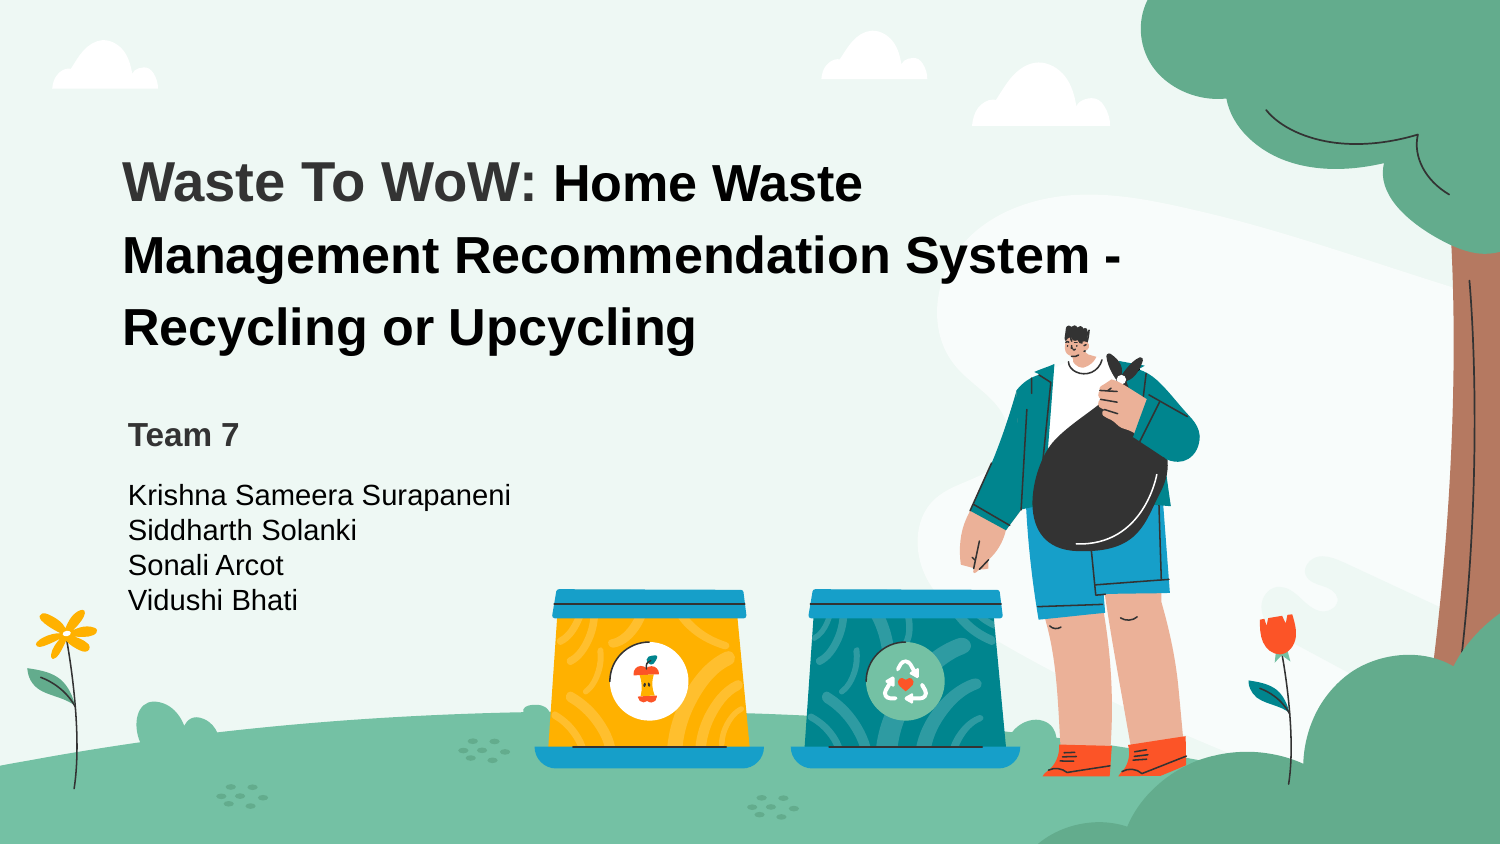

# Waste To WoW: Home Waste Management Recommendation System - Recycling or Upcycling

Team 7
Krishna Sameera Surapaneni
Siddharth Solanki
Sonali Arcot
Vidushi Bhati